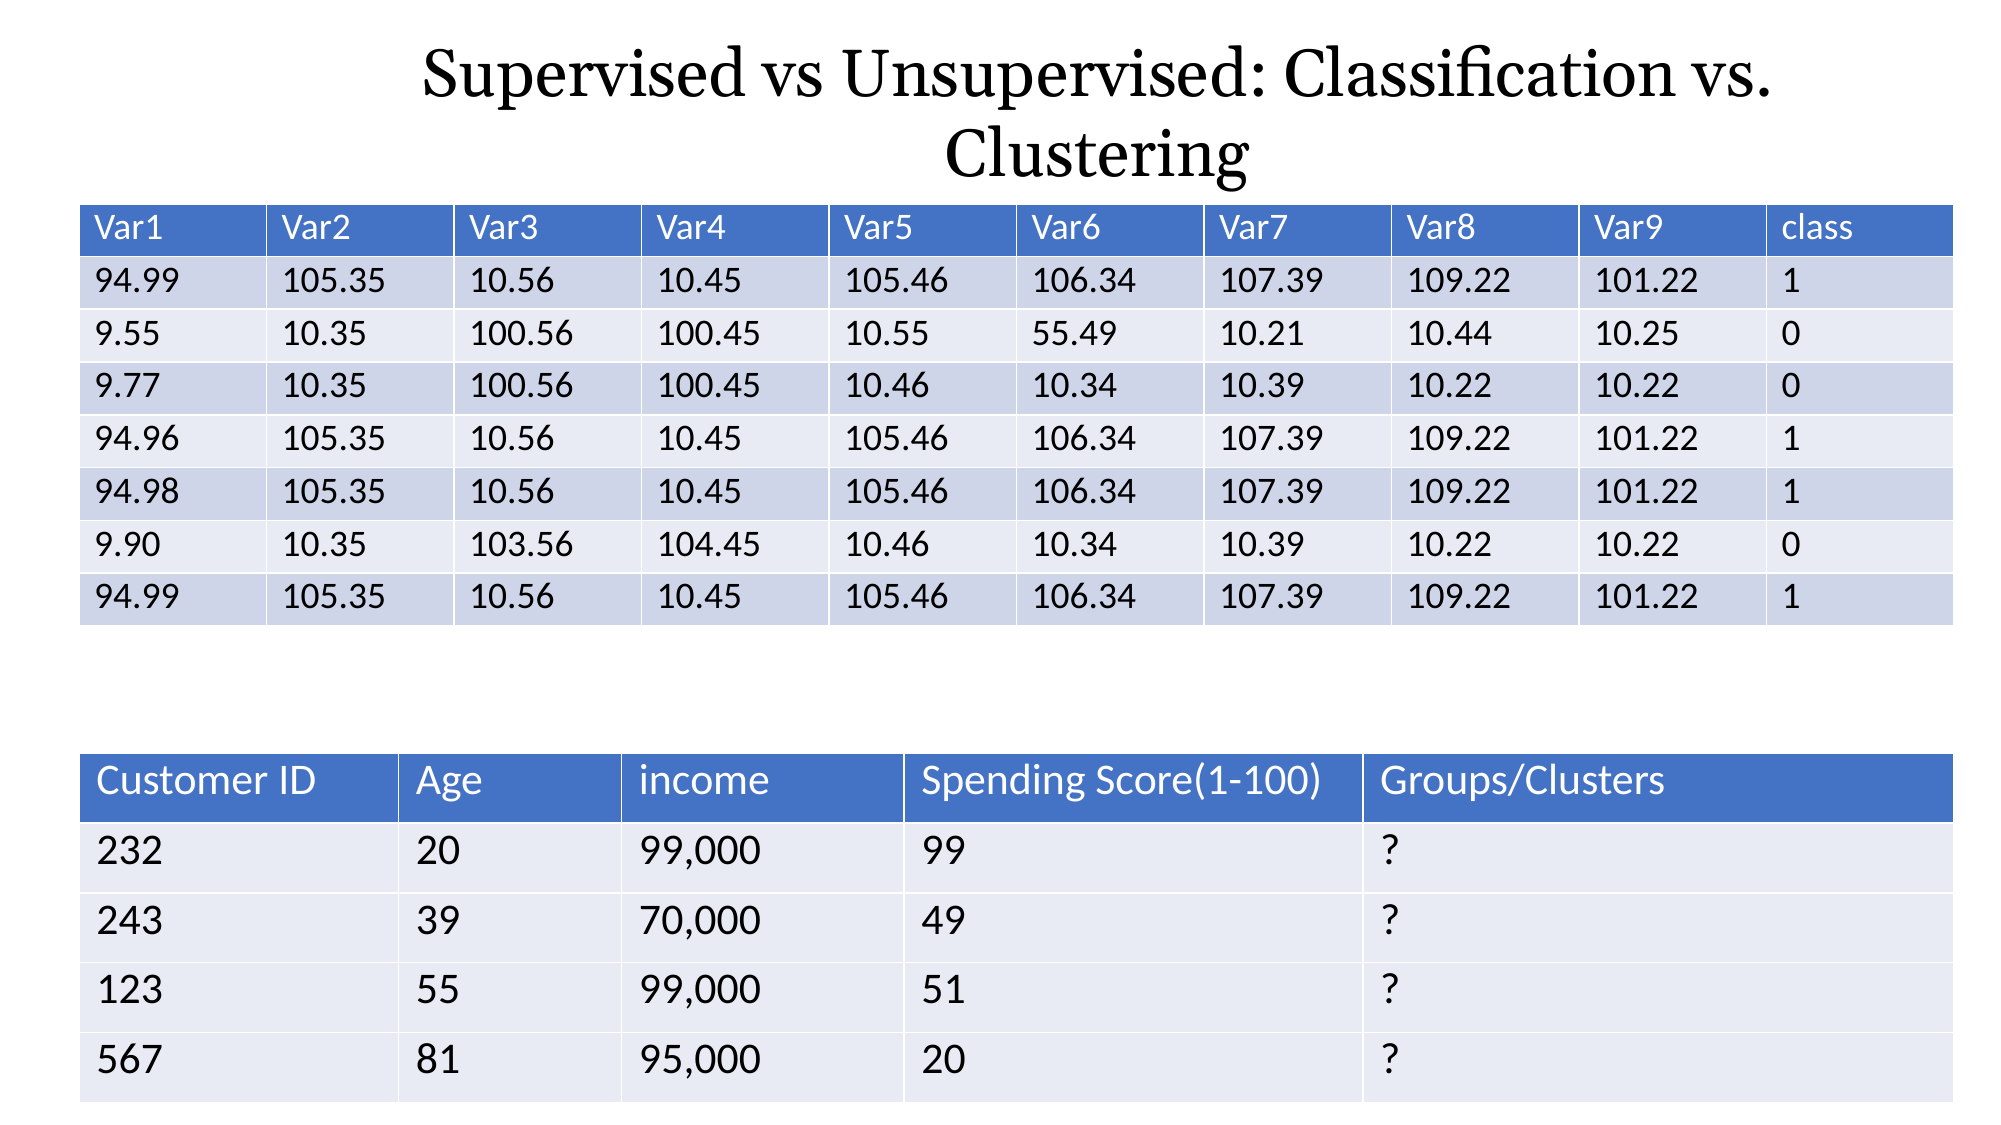

Supervised vs Unsupervised: Classification vs. Clustering

| Var1 | Var2 | Var3 | Var4 | Var5 | Var6 | Var7 | Var8 | Var9 | class |
| --- | --- | --- | --- | --- | --- | --- | --- | --- | --- |
| 94.99 | 105.35 | 10.56 | 10.45 | 105.46 | 106.34 | 107.39 | 109.22 | 101.22 | 1 |
| 9.55 | 10.35 | 100.56 | 100.45 | 10.55 | 55.49 | 10.21 | 10.44 | 10.25 | 0 |
| 9.77 | 10.35 | 100.56 | 100.45 | 10.46 | 10.34 | 10.39 | 10.22 | 10.22 | 0 |
| 94.96 | 105.35 | 10.56 | 10.45 | 105.46 | 106.34 | 107.39 | 109.22 | 101.22 | 1 |
| 94.98 | 105.35 | 10.56 | 10.45 | 105.46 | 106.34 | 107.39 | 109.22 | 101.22 | 1 |
| 9.90 | 10.35 | 103.56 | 104.45 | 10.46 | 10.34 | 10.39 | 10.22 | 10.22 | 0 |
| 94.99 | 105.35 | 10.56 | 10.45 | 105.46 | 106.34 | 107.39 | 109.22 | 101.22 | 1 |
| Customer ID | Age | income | Spending Score(1-100) | Groups/Clusters |
| --- | --- | --- | --- | --- |
| 232 | 20 | 99,000 | 99 | ? |
| 243 | 39 | 70,000 | 49 | ? |
| 123 | 55 | 99,000 | 51 | ? |
| 567 | 81 | 95,000 | 20 | ? |